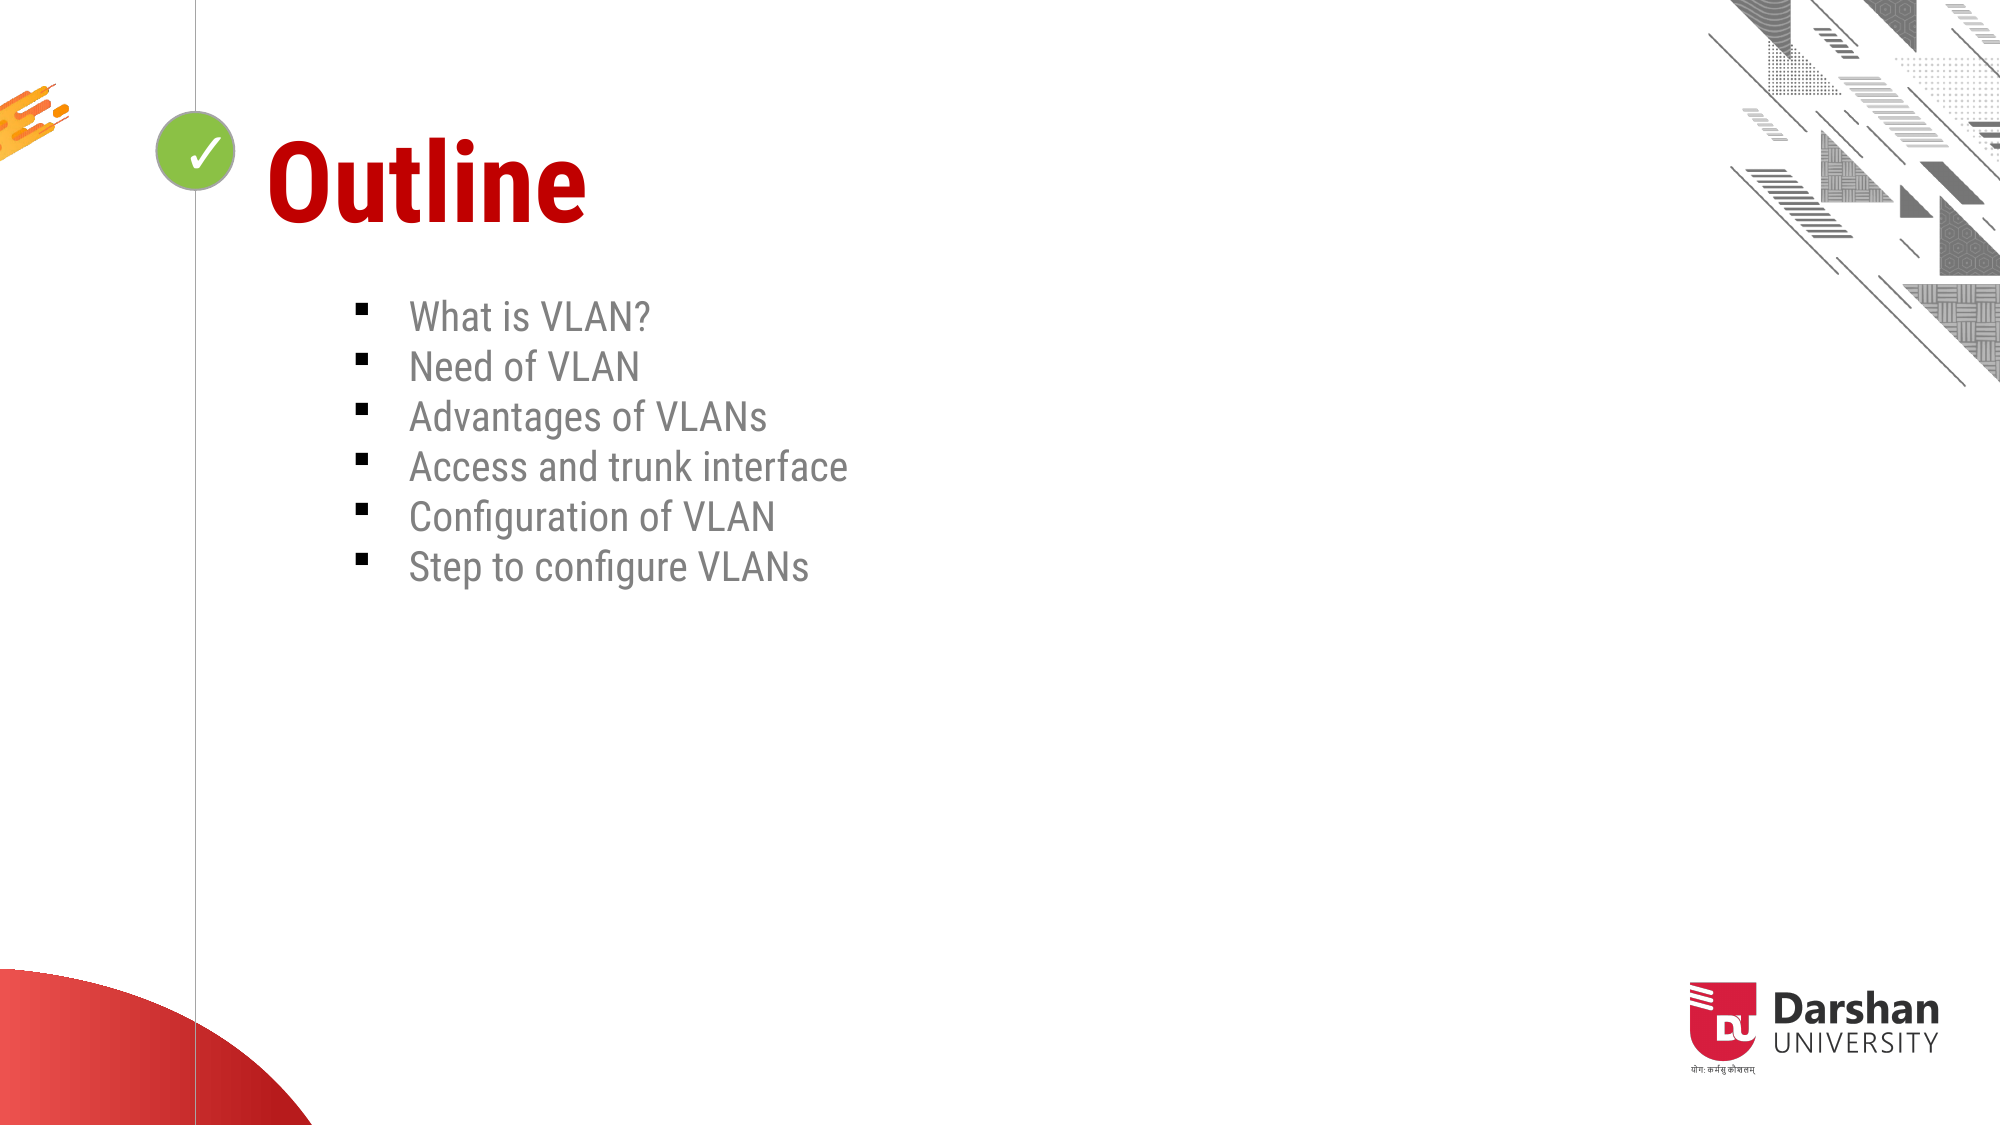

✓
Outline
What is VLAN?
Need of VLAN
Advantages of VLANs
Access and trunk interface
Configuration of VLAN
Step to configure VLANs